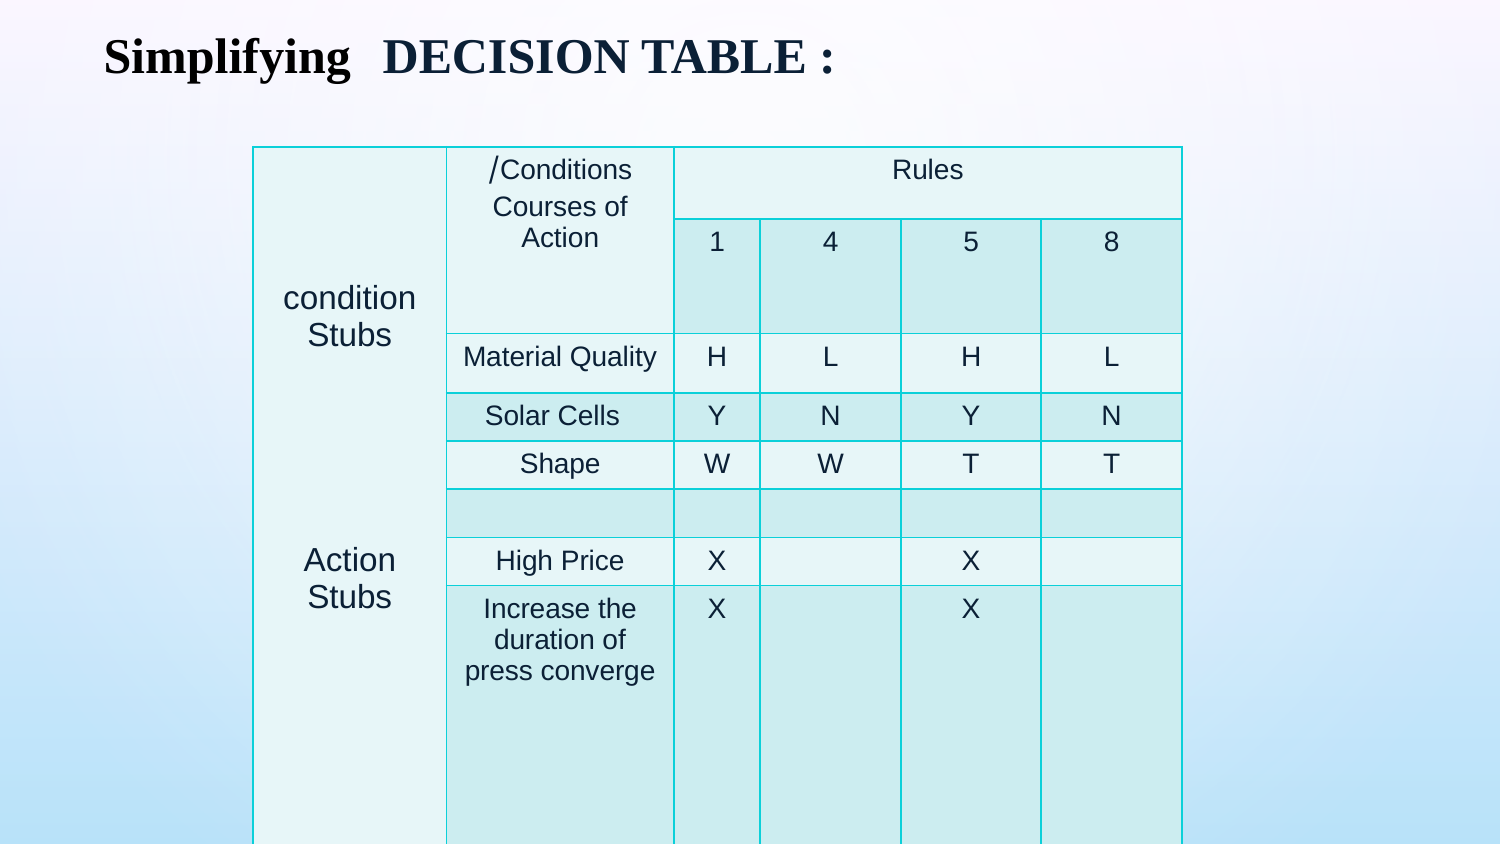

# Simplifying  decision table :
| condition Stubs Action Stubs | Conditions/ Courses of Action | Rules |  |  |  |
| --- | --- | --- | --- | --- | --- |
|  |  | 1 | 4 | 5 | 8 |
|  | Material Quality | H | L | H | L |
|  | Solar Cells | Y | N | Y | N |
|  | Shape | W | W | T | T |
|  |  |  |  |  |  |
|  | High Price | X |  | X |  |
|  | Increase the duration of press converge | X |  | X |  |
|  | Battery Warranty |  | X |  | X |